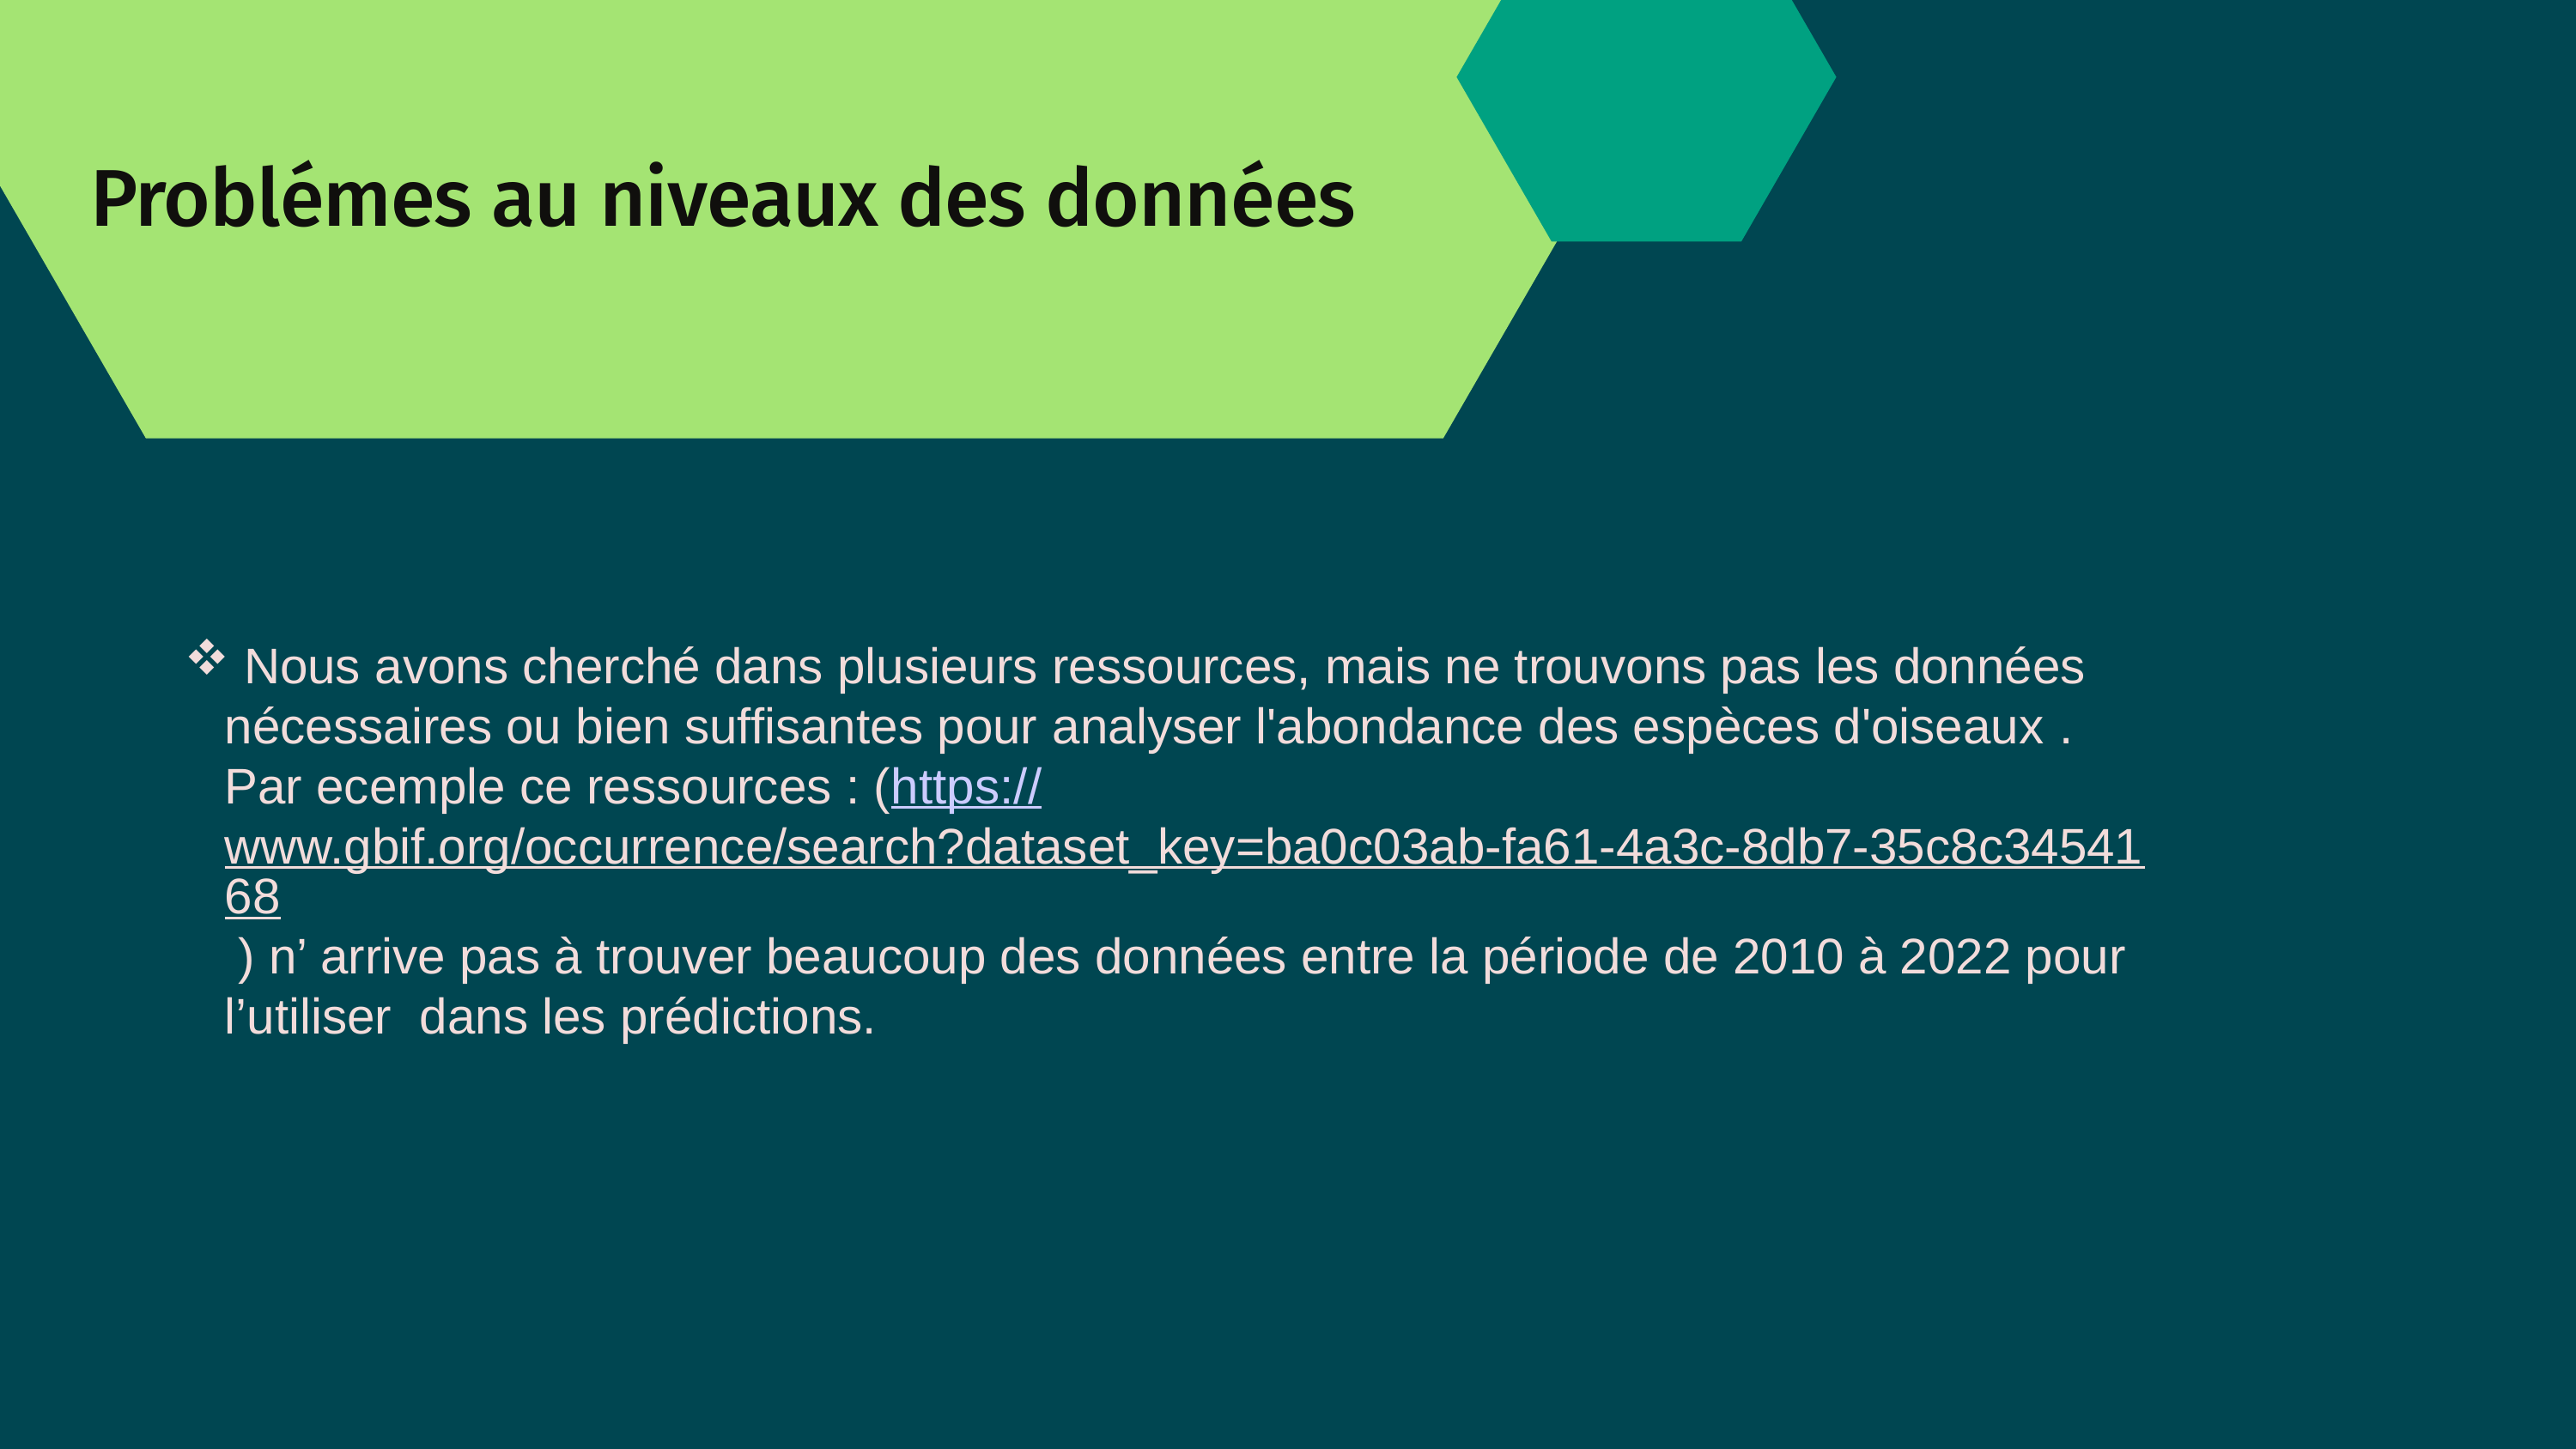

Problémes au niveaux des données
 Nous avons cherché dans plusieurs ressources, mais ne trouvons pas les données nécessaires ou bien suffisantes pour analyser l'abondance des espèces d'oiseaux . Par ecemple ce ressources : (https://www.gbif.org/occurrence/search?dataset_key=ba0c03ab-fa61-4a3c-8db7-35c8c3454168 ) n’ arrive pas à trouver beaucoup des données entre la période de 2010 à 2022 pour l’utiliser  dans les prédictions.